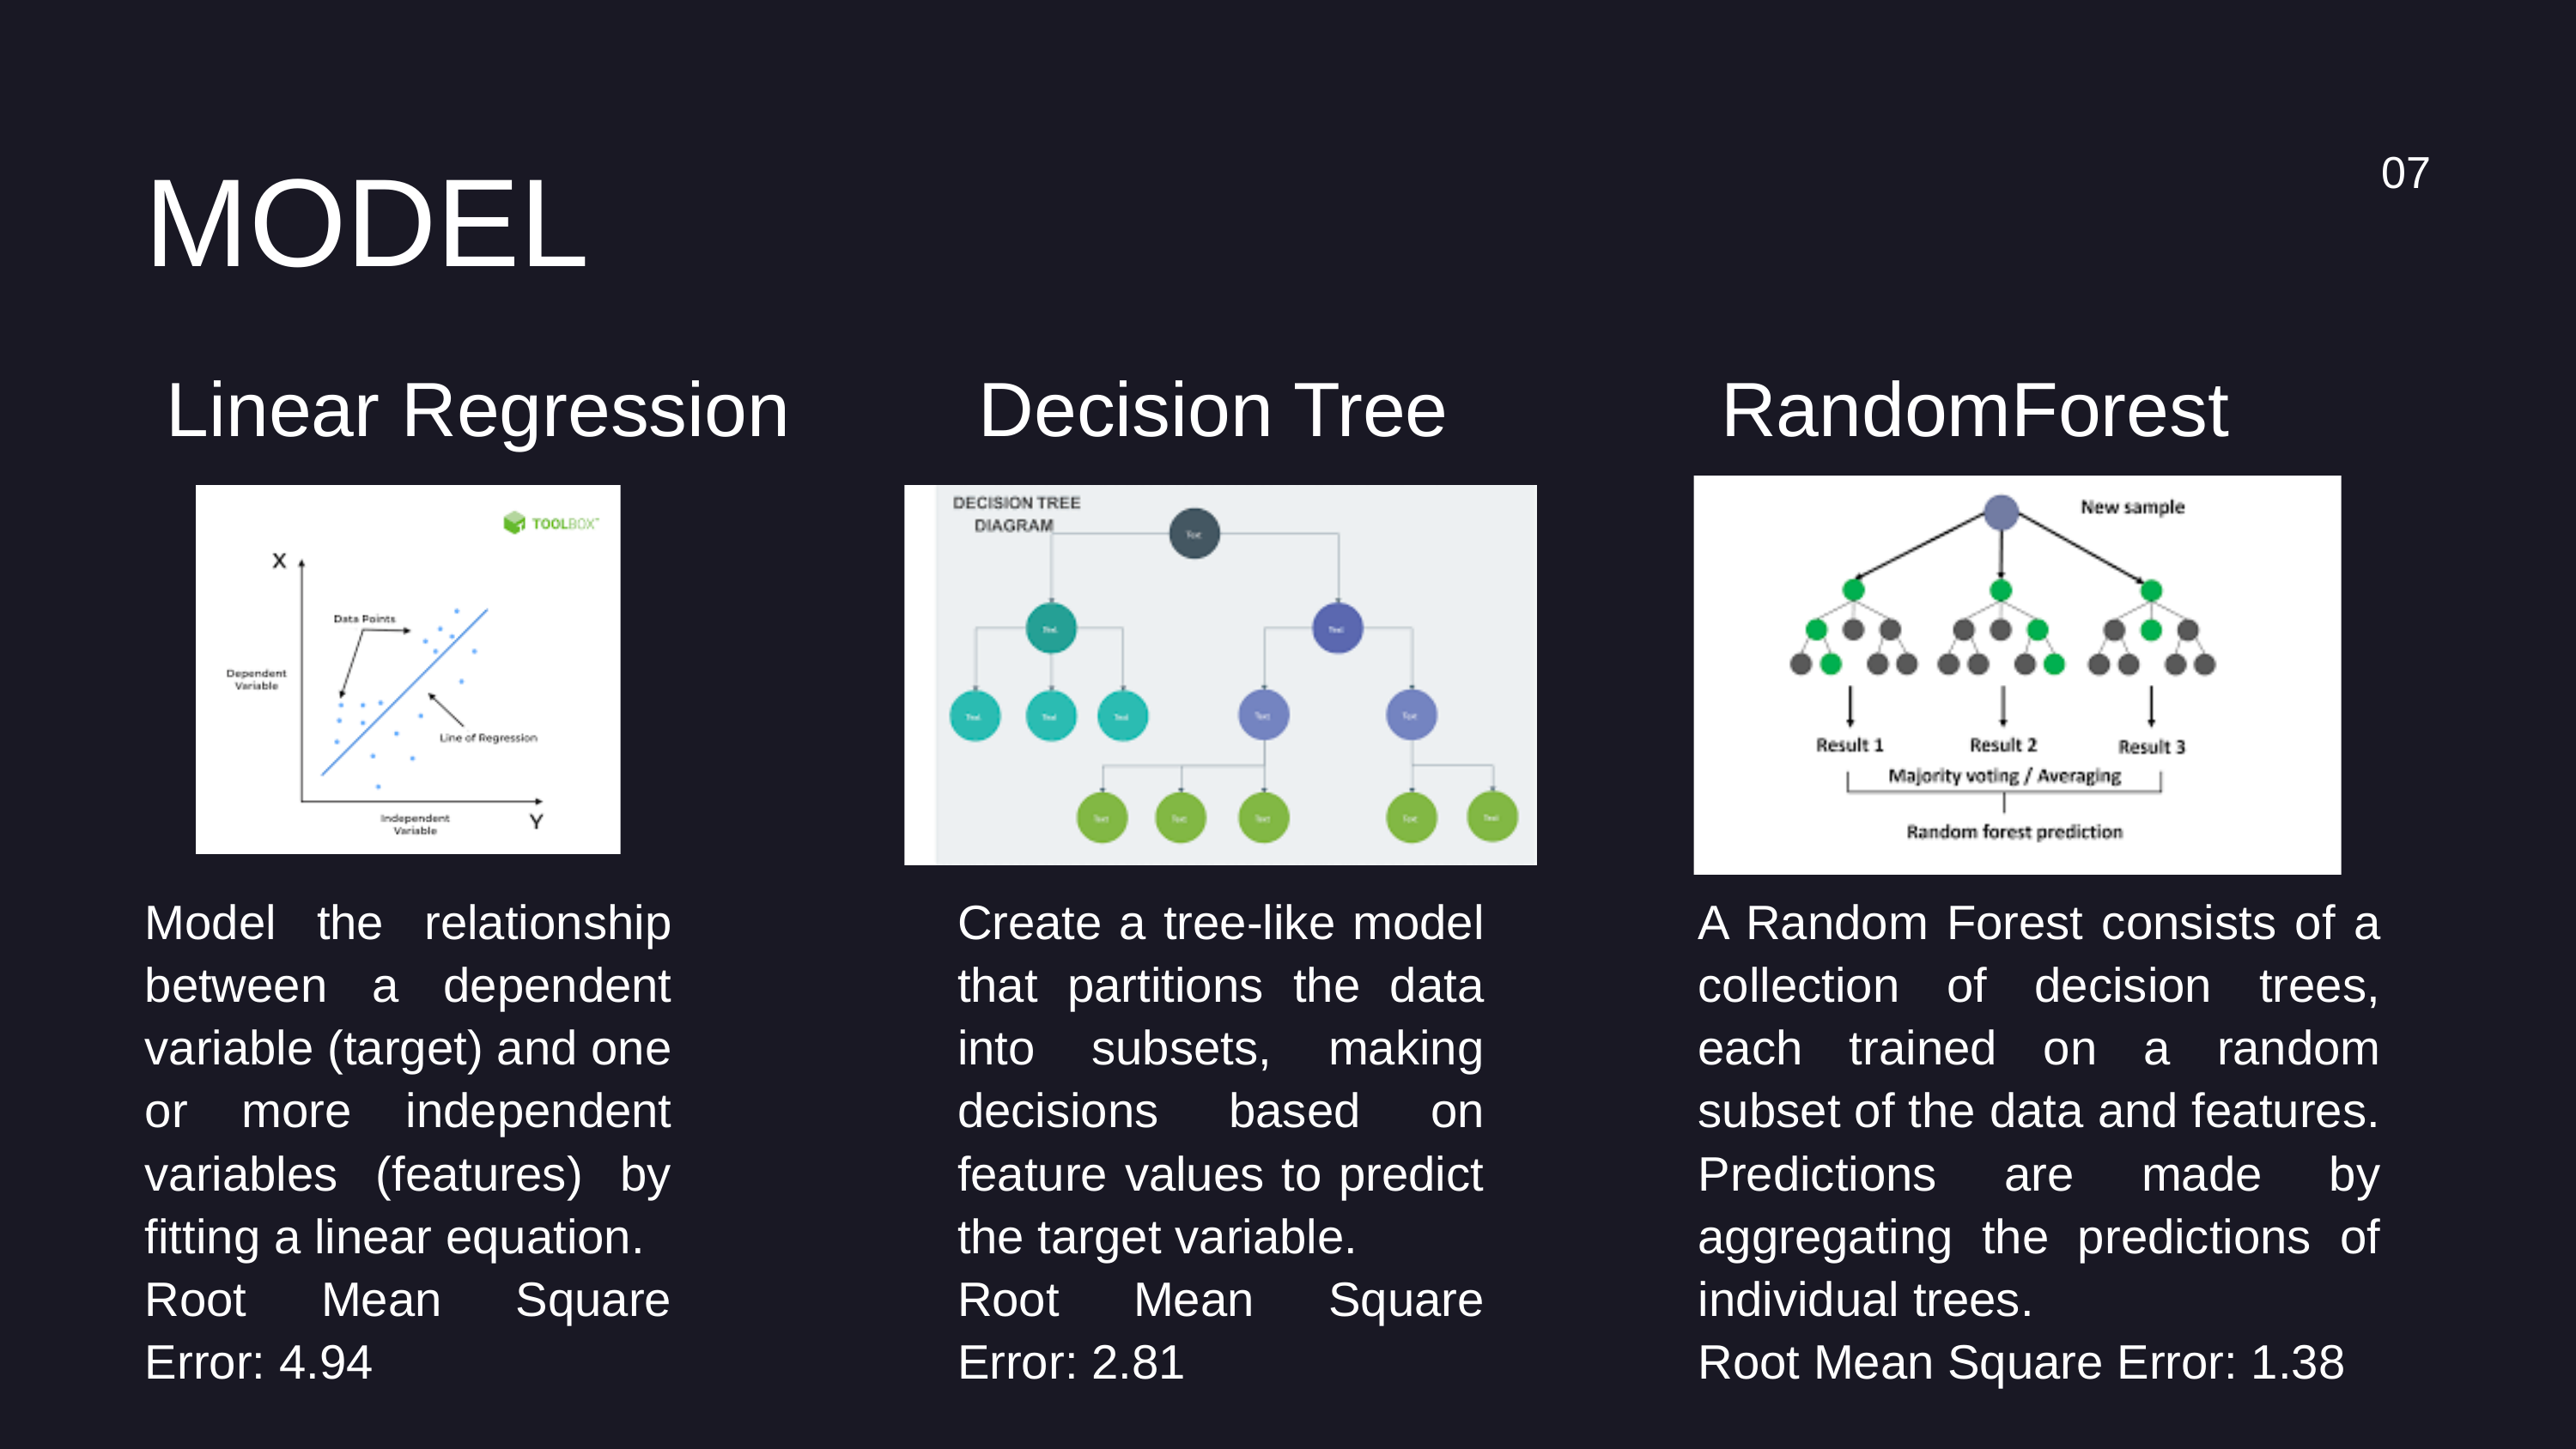

07
MODEL
Linear Regression
Decision Tree
RandomForest

Model the relationship between a dependent variable (target) and one or more independent variables (features) by fitting a linear equation.
Root Mean Square Error: 4.94
Create a tree-like model that partitions the data into subsets, making decisions based on feature values to predict the target variable.
Root Mean Square Error: 2.81
A Random Forest consists of a collection of decision trees, each trained on a random subset of the data and features. Predictions are made by aggregating the predictions of individual trees.
Root Mean Square Error: 1.38